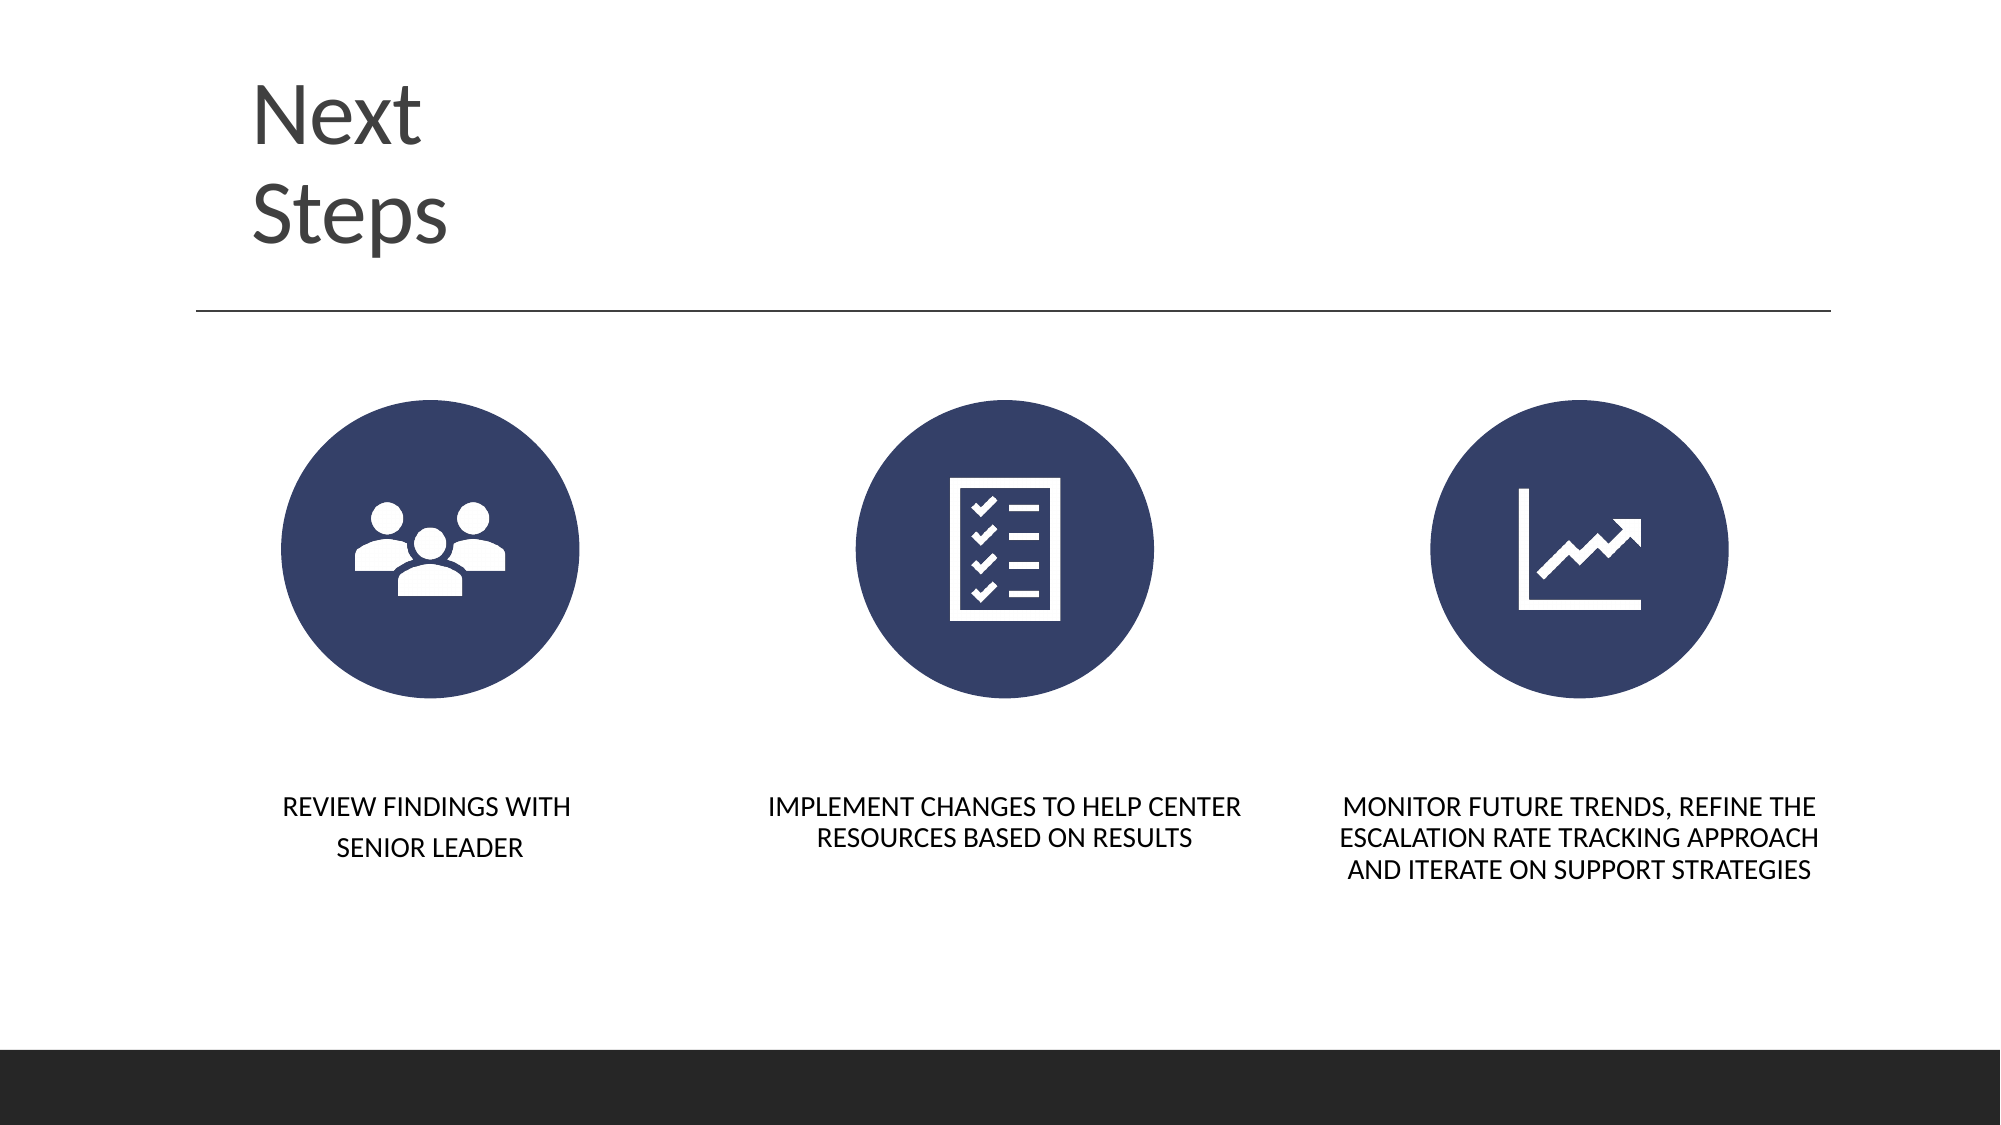

# Next Steps
Review findings with
Senior LEADER
Implement changes to Help Center resources based on results
Monitor future trends, refine the escalation rate tracking approach AND ITERATE ON SUPPORT STRATEGIES